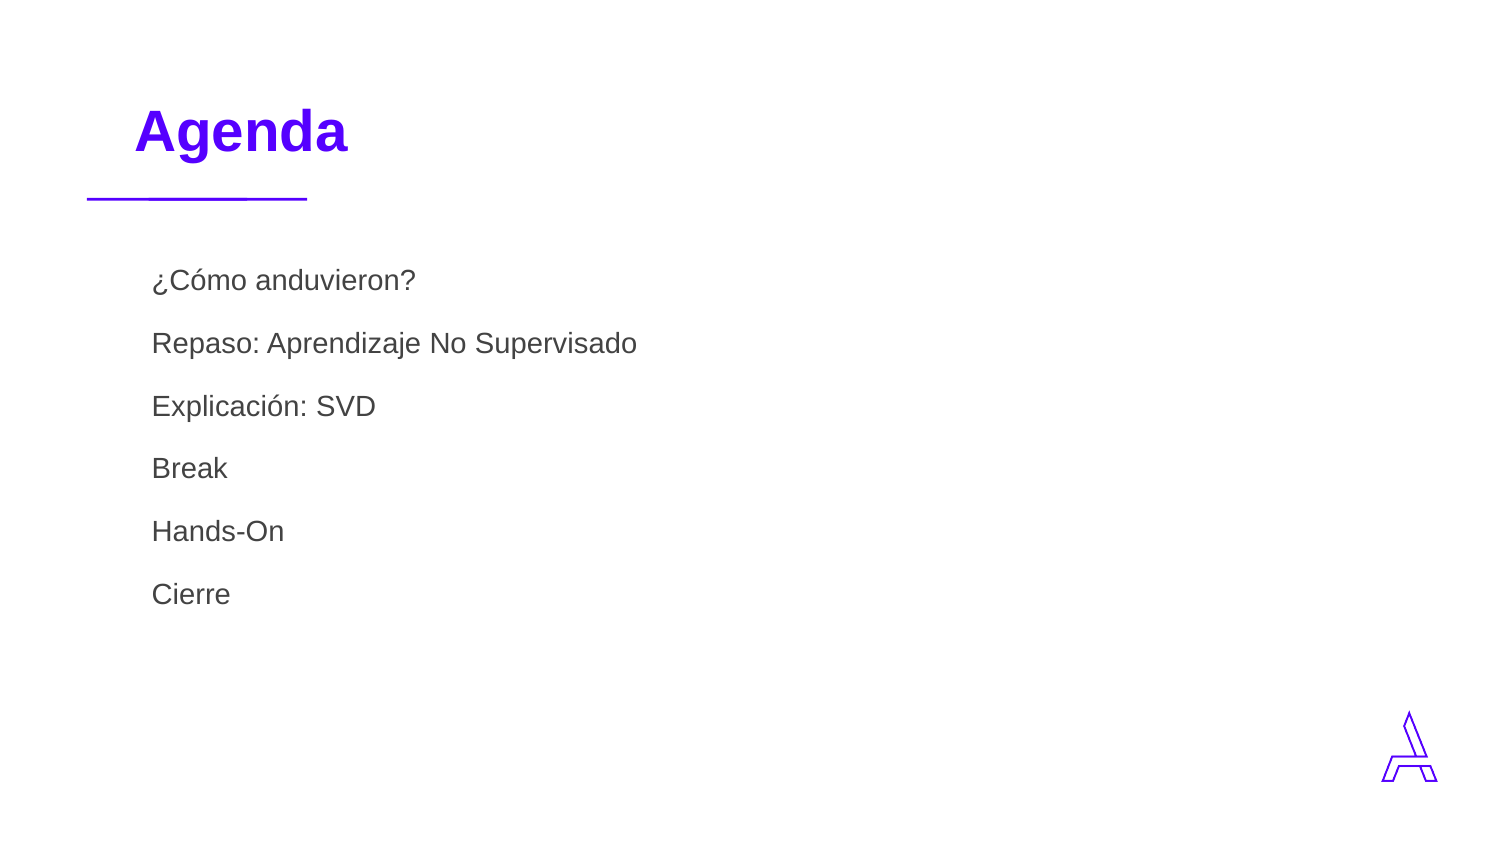

| ¿Cómo anduvieron? |
| --- |
| Repaso: Aprendizaje No Supervisado |
| Explicación: SVD |
| Break |
| Hands-On |
| Cierre |
3